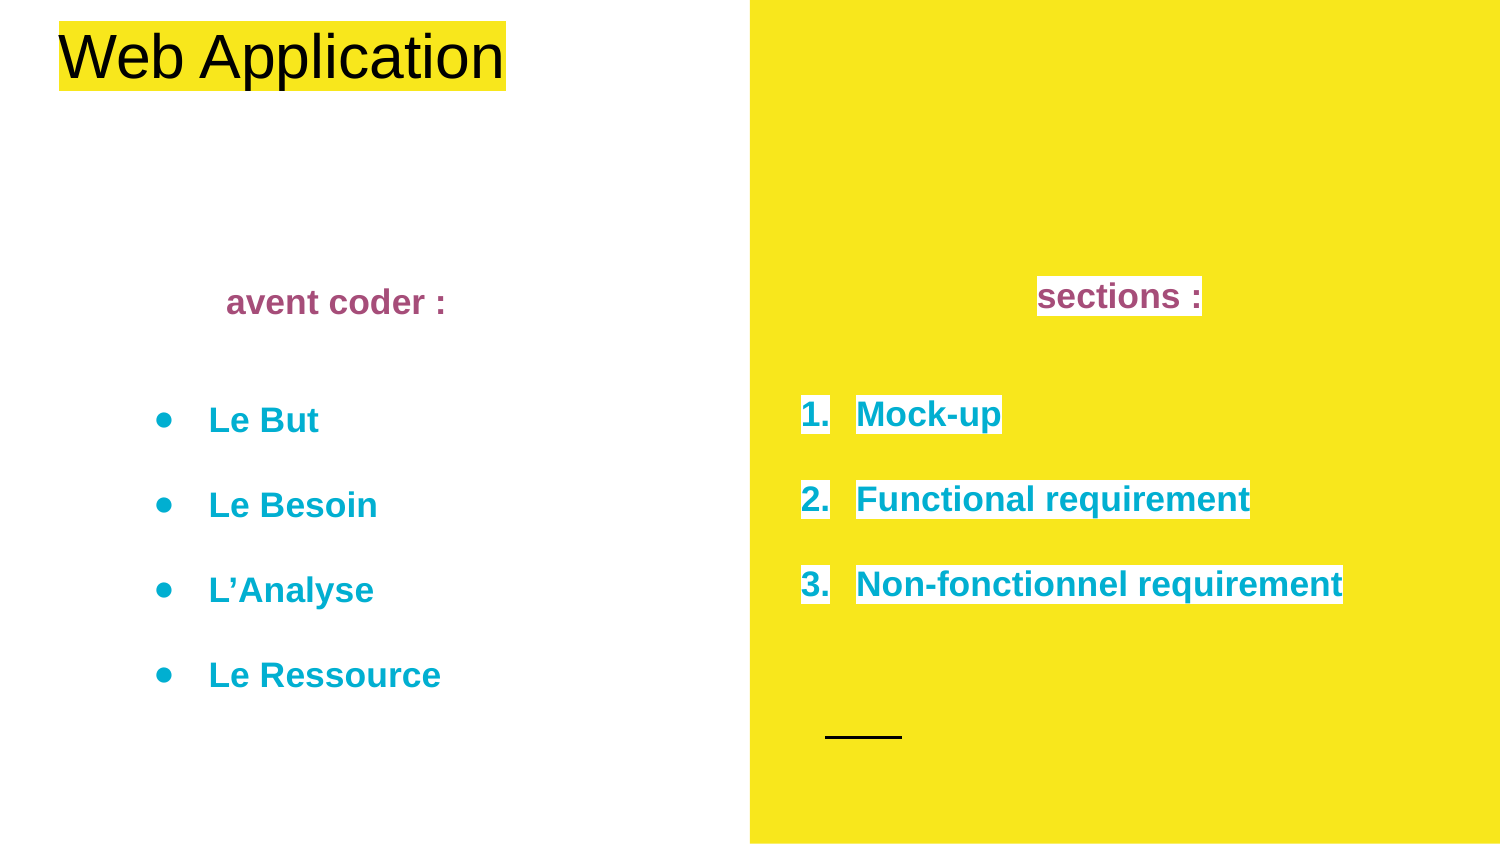

# Web Application

sections :
Mock-up
Functional requirement
Non-fonctionnel requirement

avent coder :
Le But
Le Besoin
L’Analyse
Le Ressource